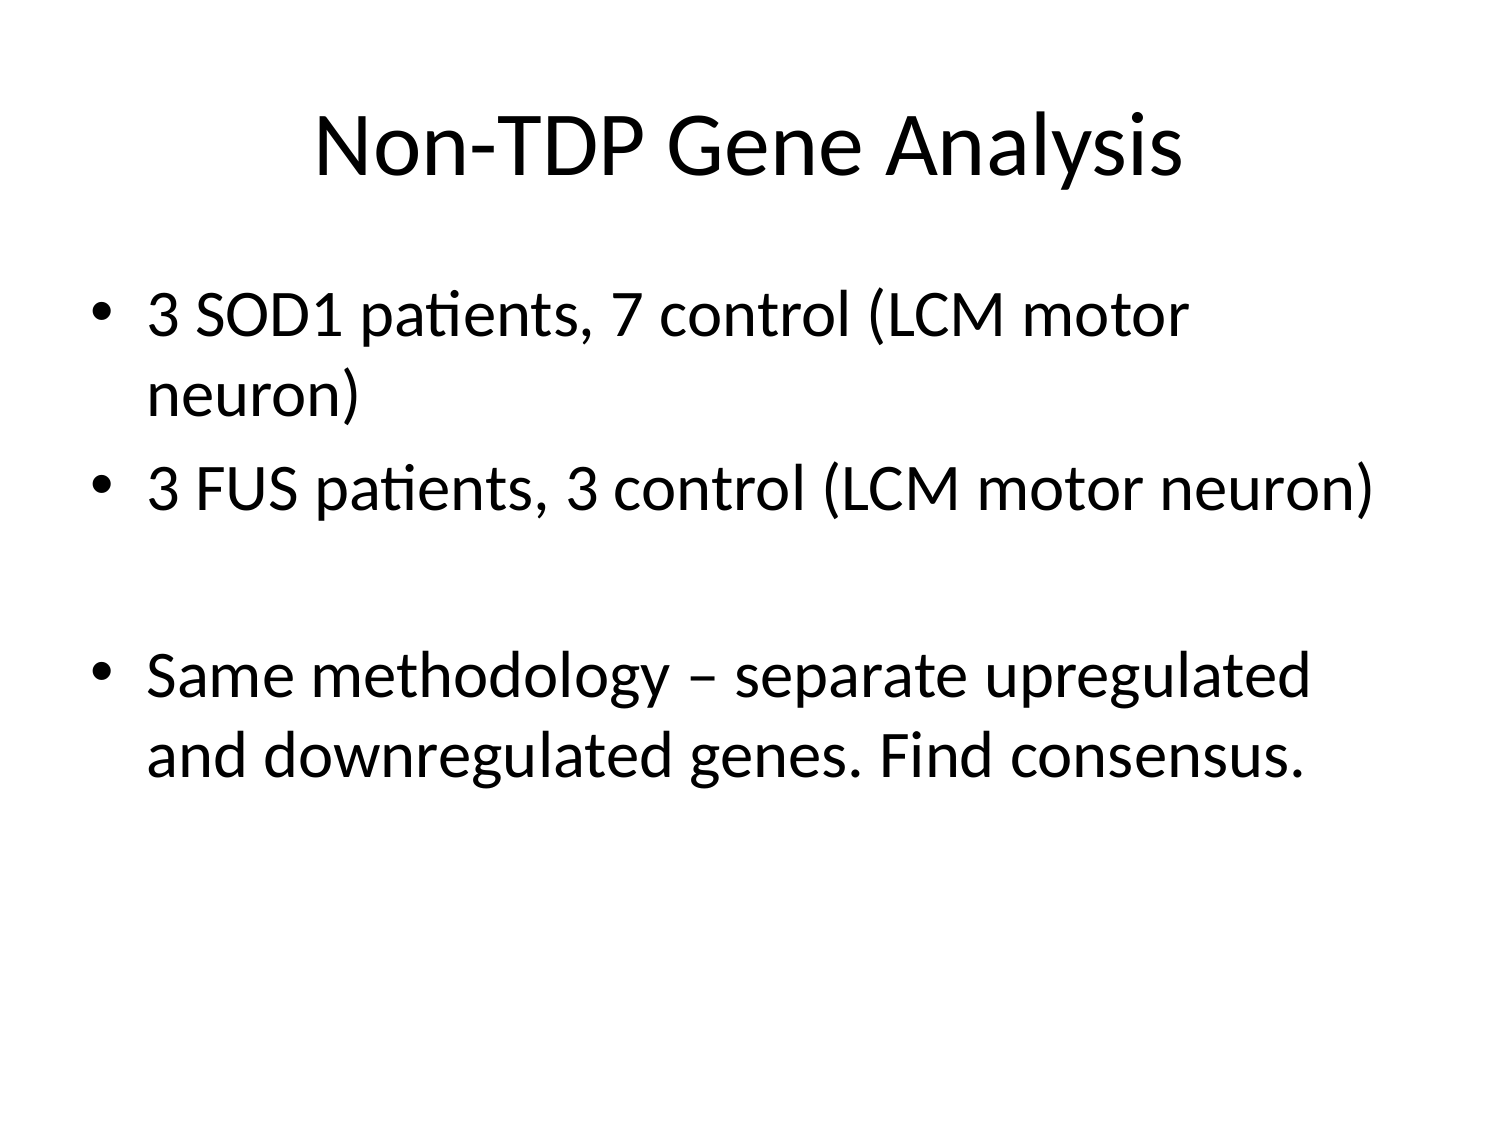

# Non-TDP Gene Analysis
3 SOD1 patients, 7 control (LCM motor neuron)
3 FUS patients, 3 control (LCM motor neuron)

Same methodology – separate upregulated and downregulated genes. Find consensus.